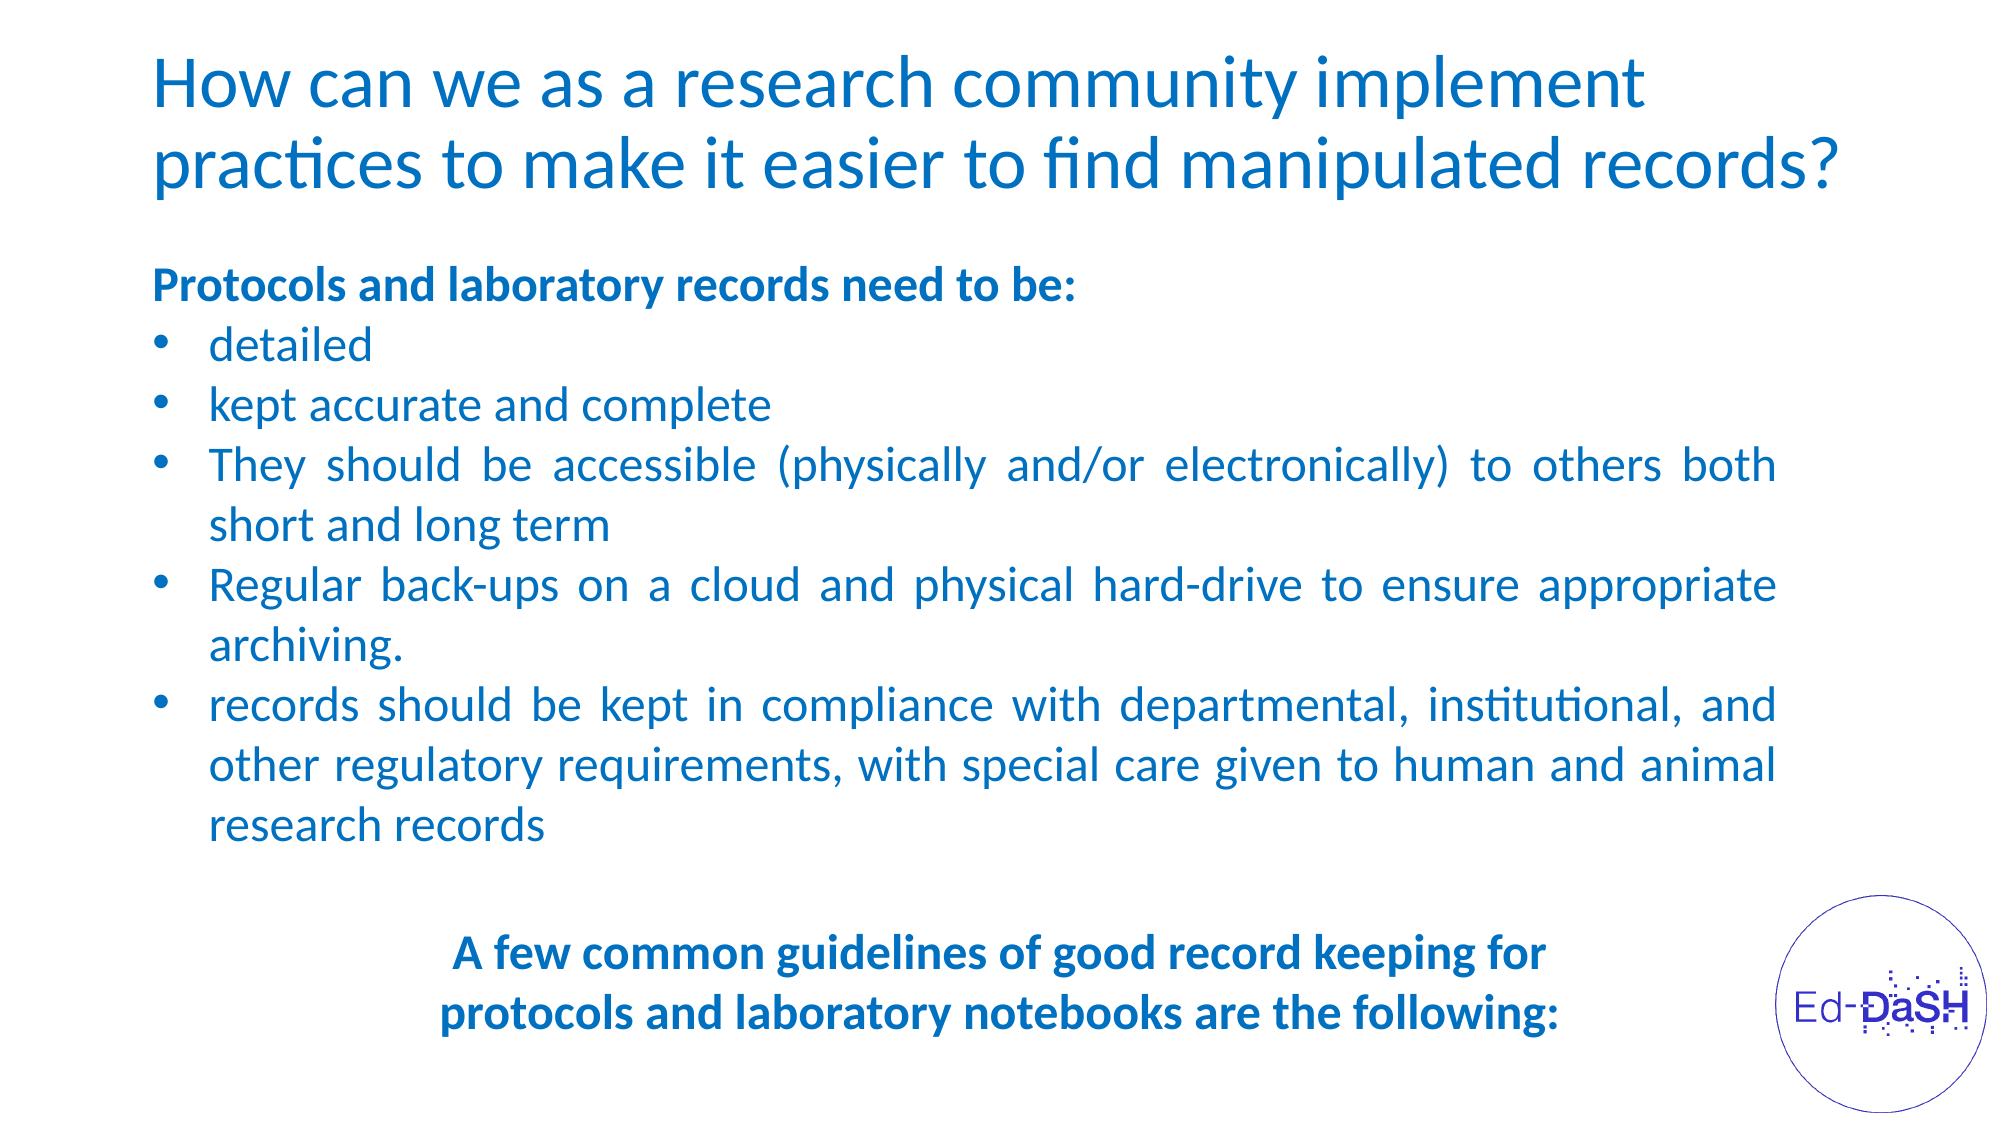

# How can we as a research community implement practices to make it easier to find manipulated records?
Protocols and laboratory records need to be:
detailed
kept accurate and complete
They should be accessible (physically and/or electronically) to others both short and long term
Regular back-ups on a cloud and physical hard-drive to ensure appropriate archiving.
records should be kept in compliance with departmental, institutional, and other regulatory requirements, with special care given to human and animal research records
A few common guidelines of good record keeping for protocols and laboratory notebooks are the following: